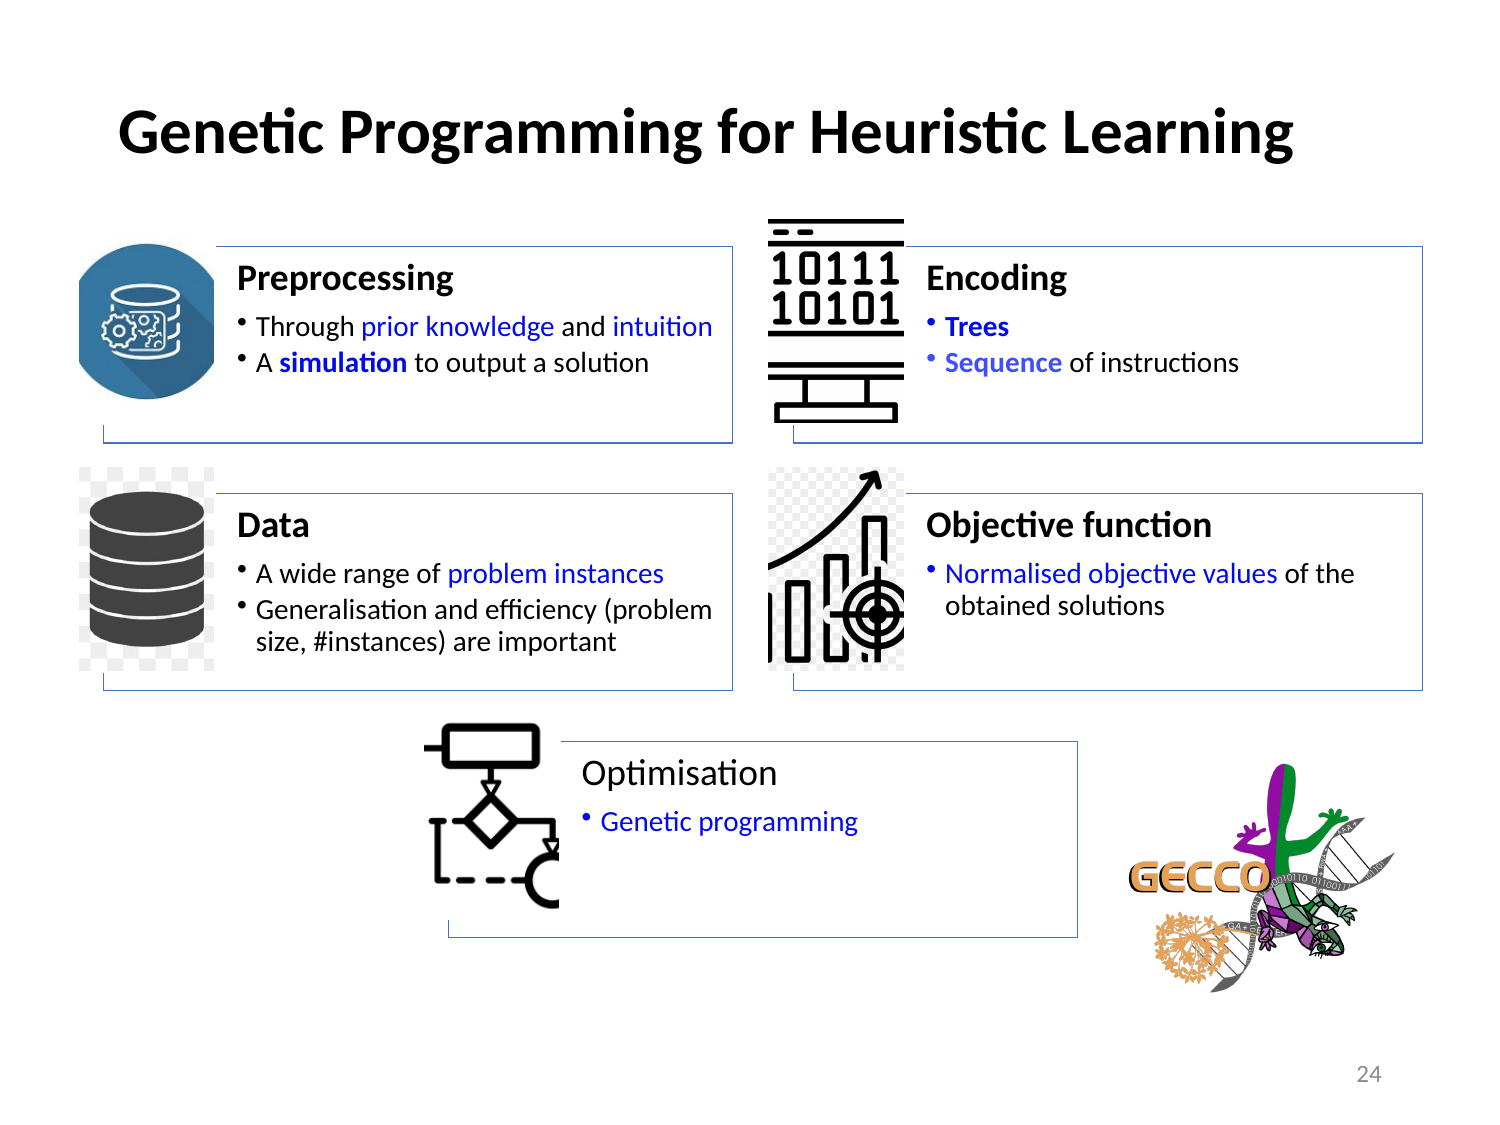

# Genetic Programming for Heuristic Learning
Preprocessing
Through prior knowledge and intuition
A simulation to output a solution
Encoding
Trees
Sequence of instructions

Data
A wide range of problem instances
Generalisation and efficiency (problem size, #instances) are important
Objective function
Normalised objective values of the obtained solutions
Optimisation
Genetic programming
24